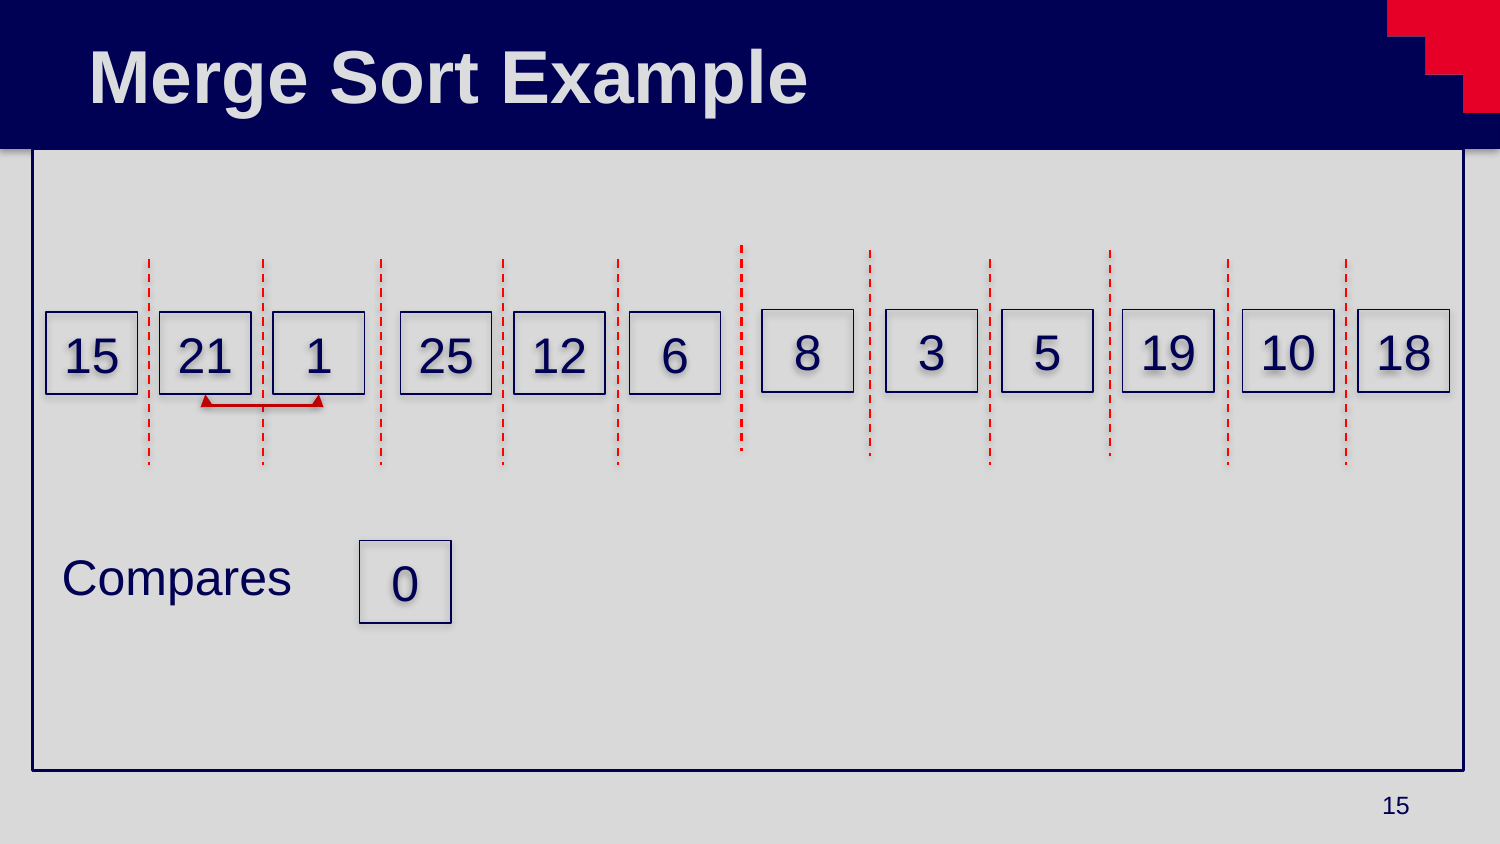

# Merge Sort Example

Compares
18
19
5
8
3
10
6
25
1
15
21
12
0
15